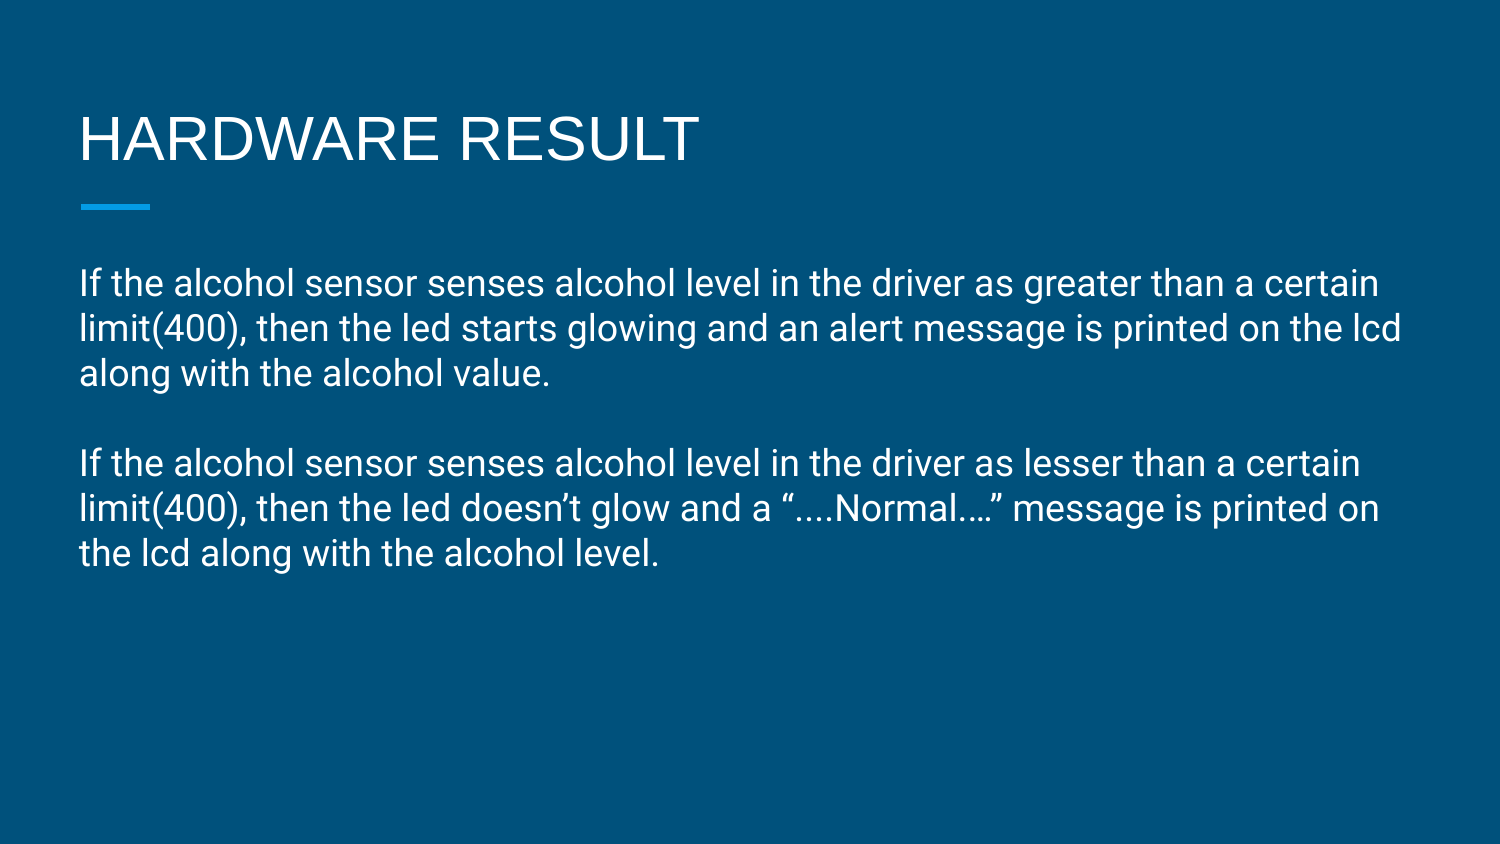

# HARDWARE RESULT
If the alcohol sensor senses alcohol level in the driver as greater than a certain limit(400), then the led starts glowing and an alert message is printed on the lcd along with the alcohol value.

If the alcohol sensor senses alcohol level in the driver as lesser than a certain limit(400), then the led doesn’t glow and a “....Normal.…” message is printed on the lcd along with the alcohol level.